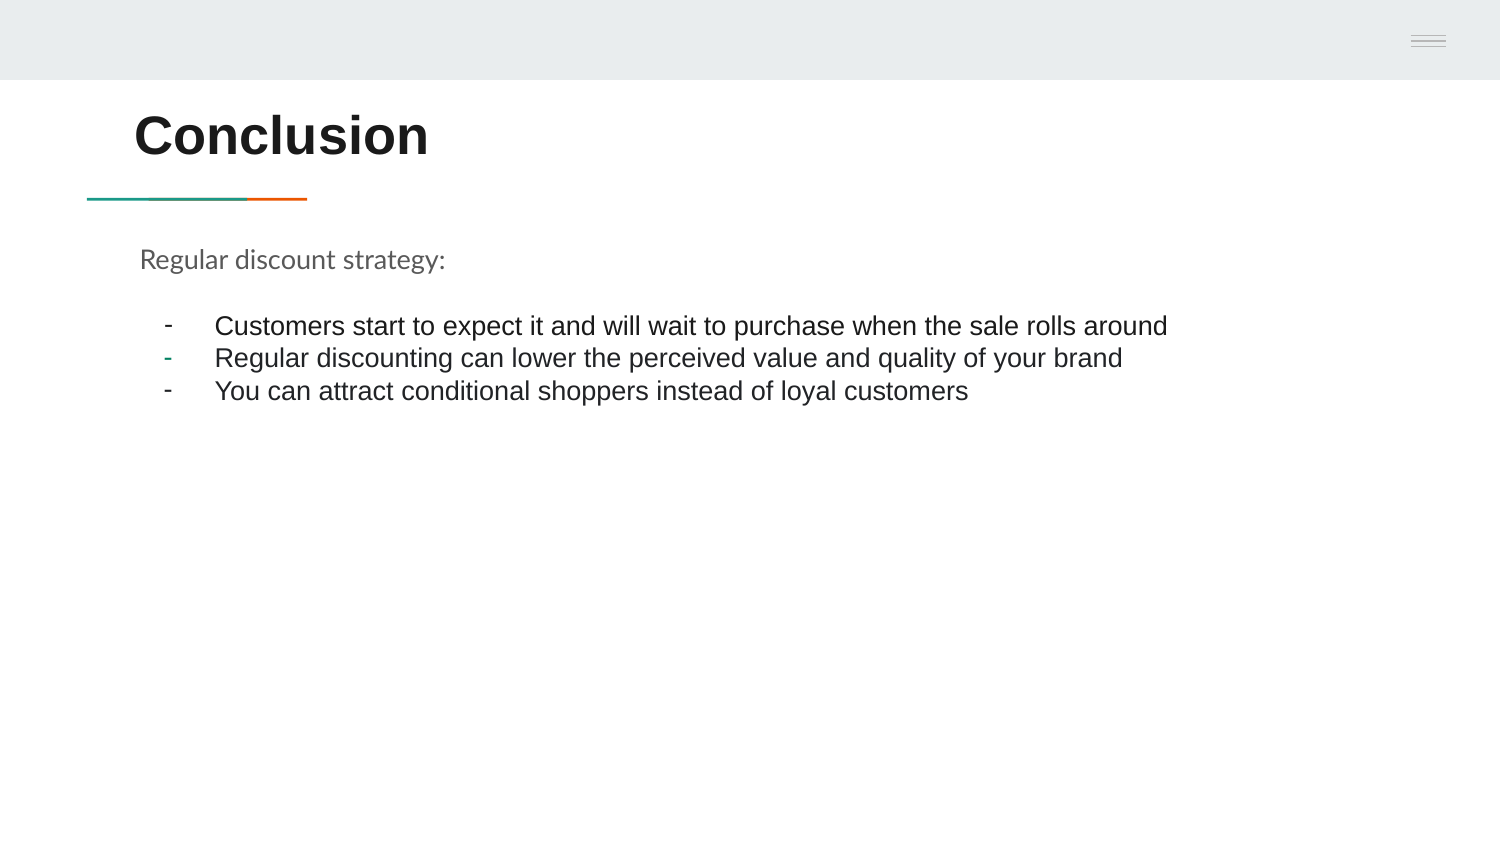

# Conclusion
Regular discount strategy:
Customers start to expect it and will wait to purchase when the sale rolls around
Regular discounting can lower the perceived value and quality of your brand
You can attract conditional shoppers instead of loyal customers